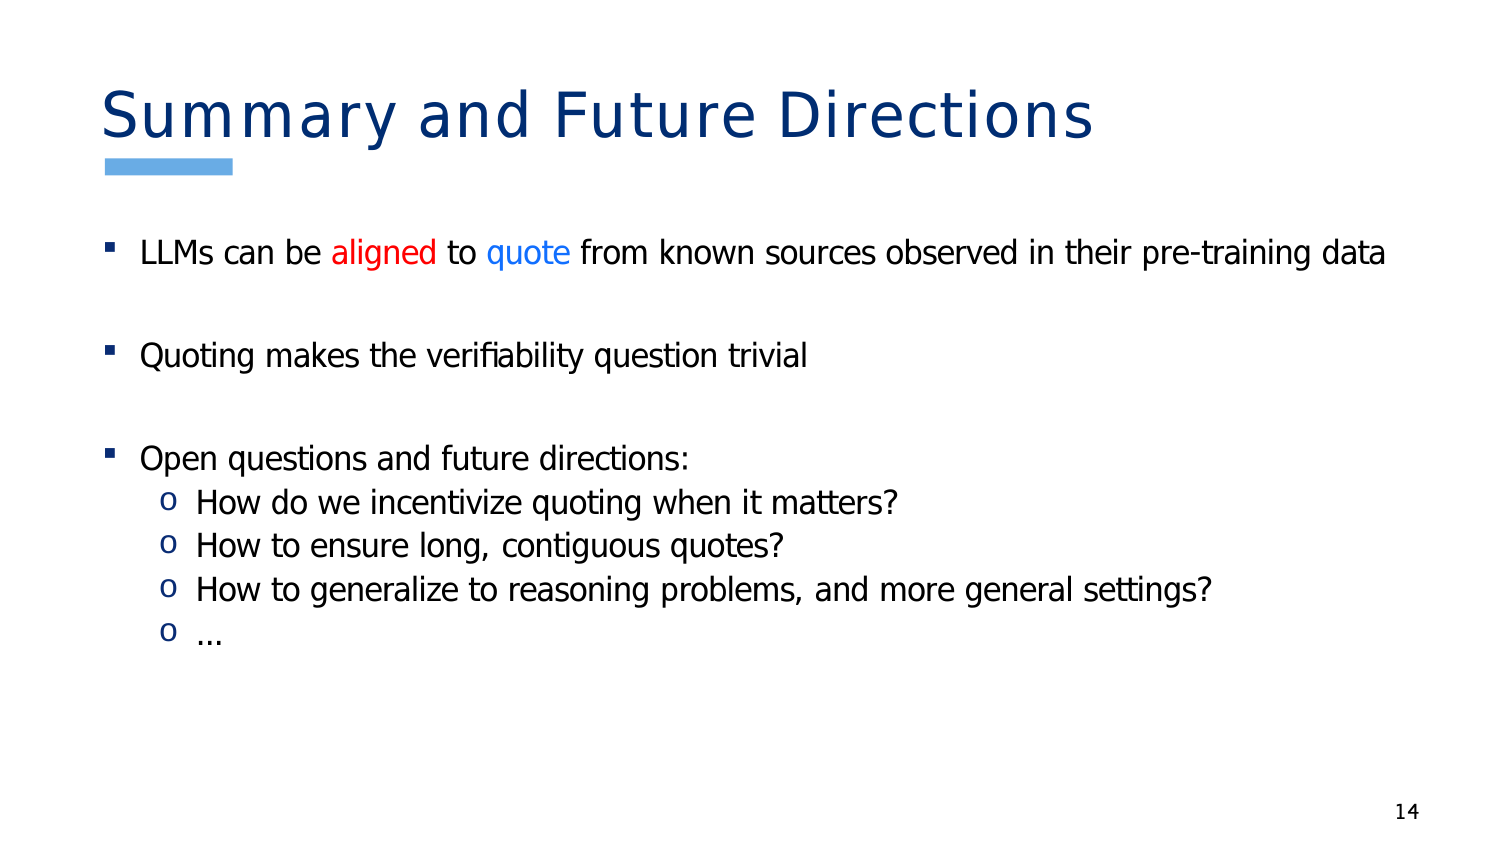

# Summary and Future Directions
LLMs can be aligned to quote from known sources observed in their pre-training data

Quoting makes the verifiability question trivial

Open questions and future directions:
How do we incentivize quoting when it matters?
How to ensure long, contiguous quotes?
How to generalize to reasoning problems, and more general settings?
…